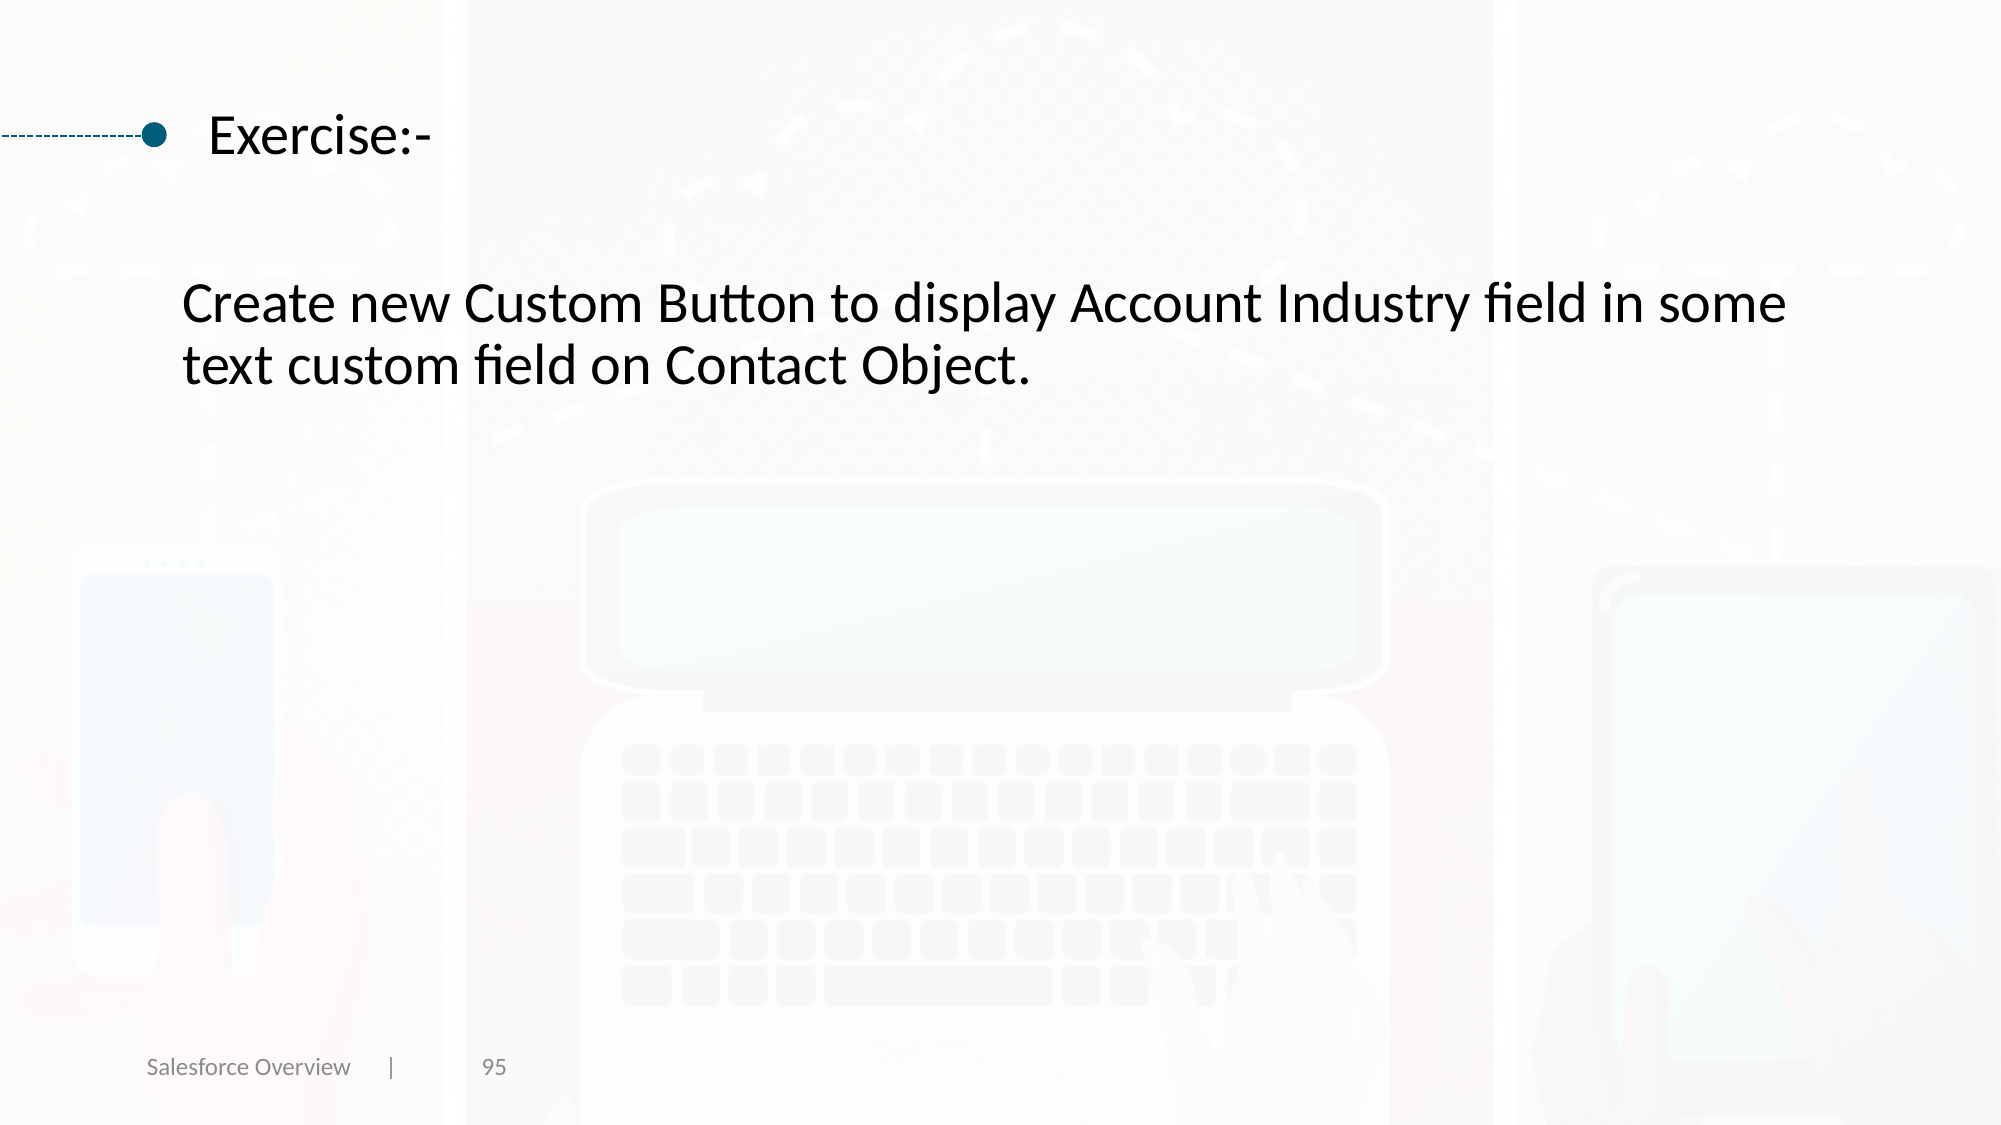

Exercise:-

Create new Custom Button to display Account Industry field in some text custom field on Contact Object.
Salesforce Overview      |
95